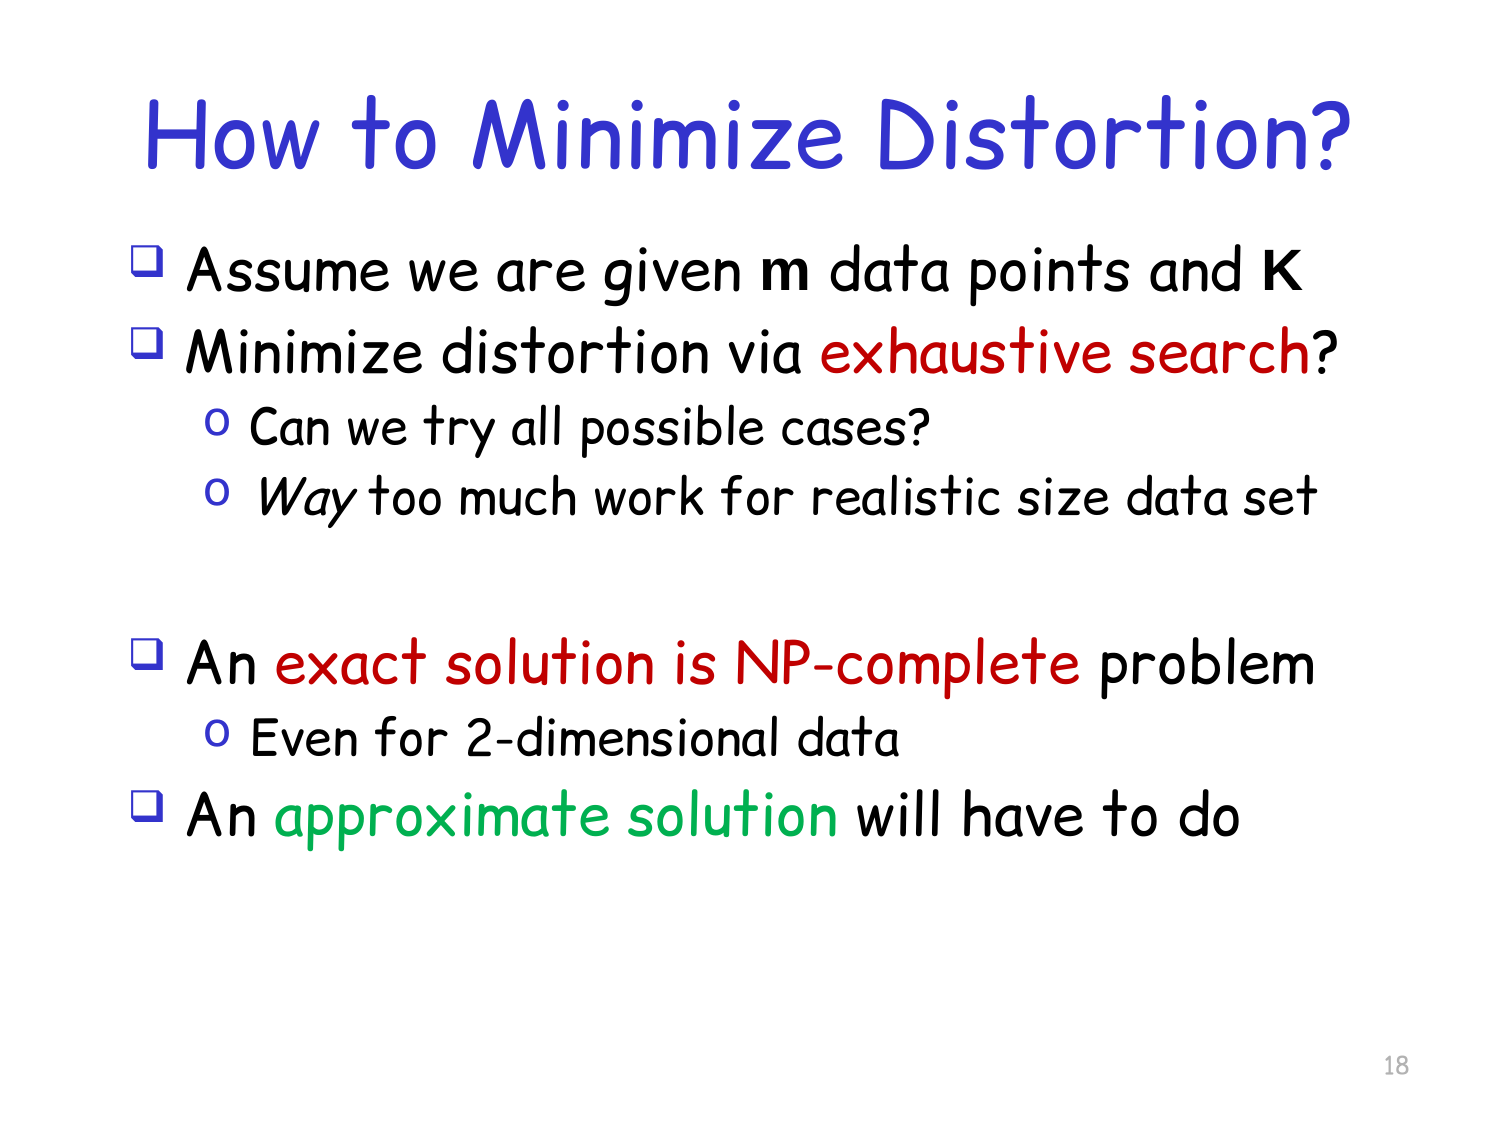

# How to Minimize Distortion?
Assume we are given m data points and K
Minimize distortion via exhaustive search?
Can we try all possible cases?
Way too much work for realistic size data set

An exact solution is NP-complete problem
Even for 2-dimensional data
An approximate solution will have to do

18